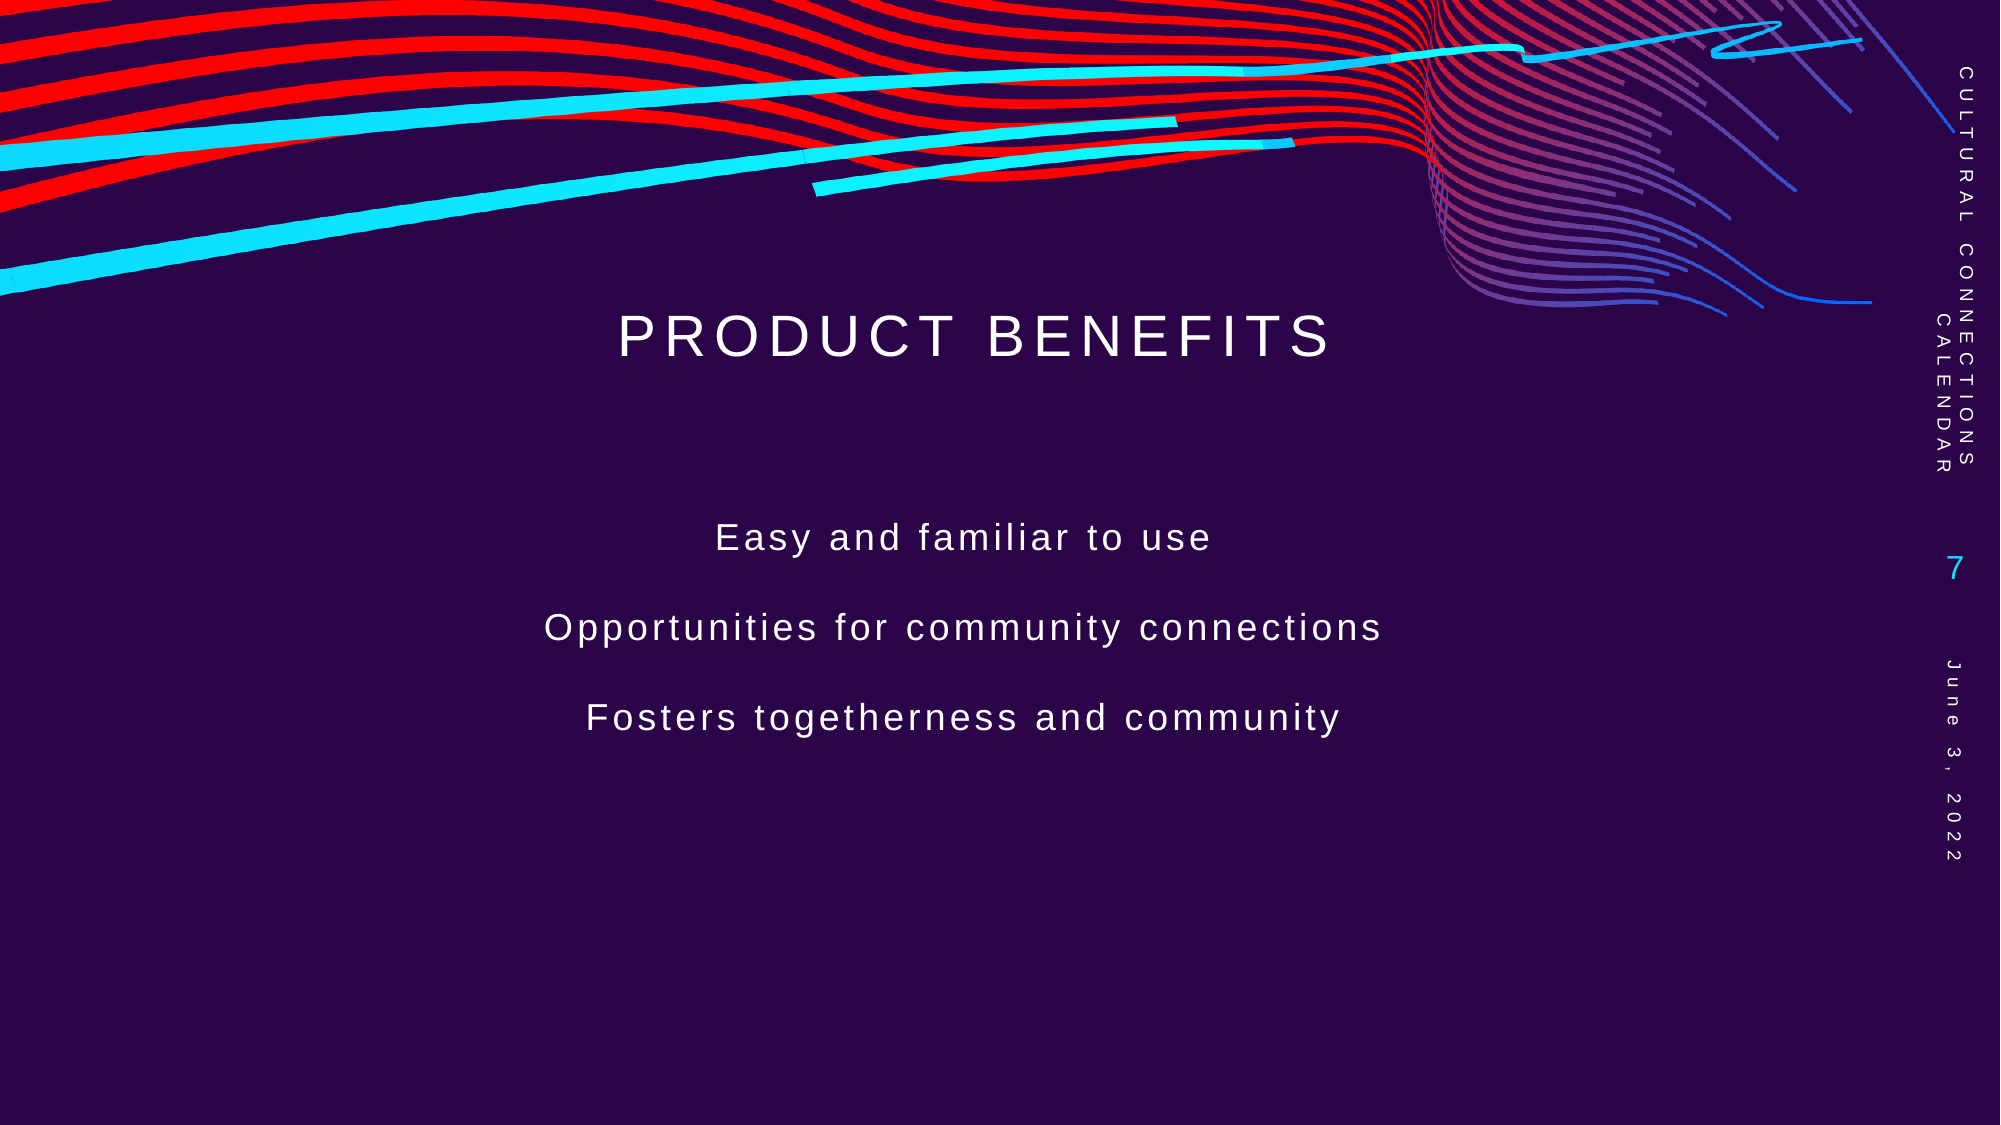

Cultural Connections Calendar
# Product Benefits
Easy and familiar to use
Opportunities for community connections
Fosters togetherness and community

7
June 3, 2022